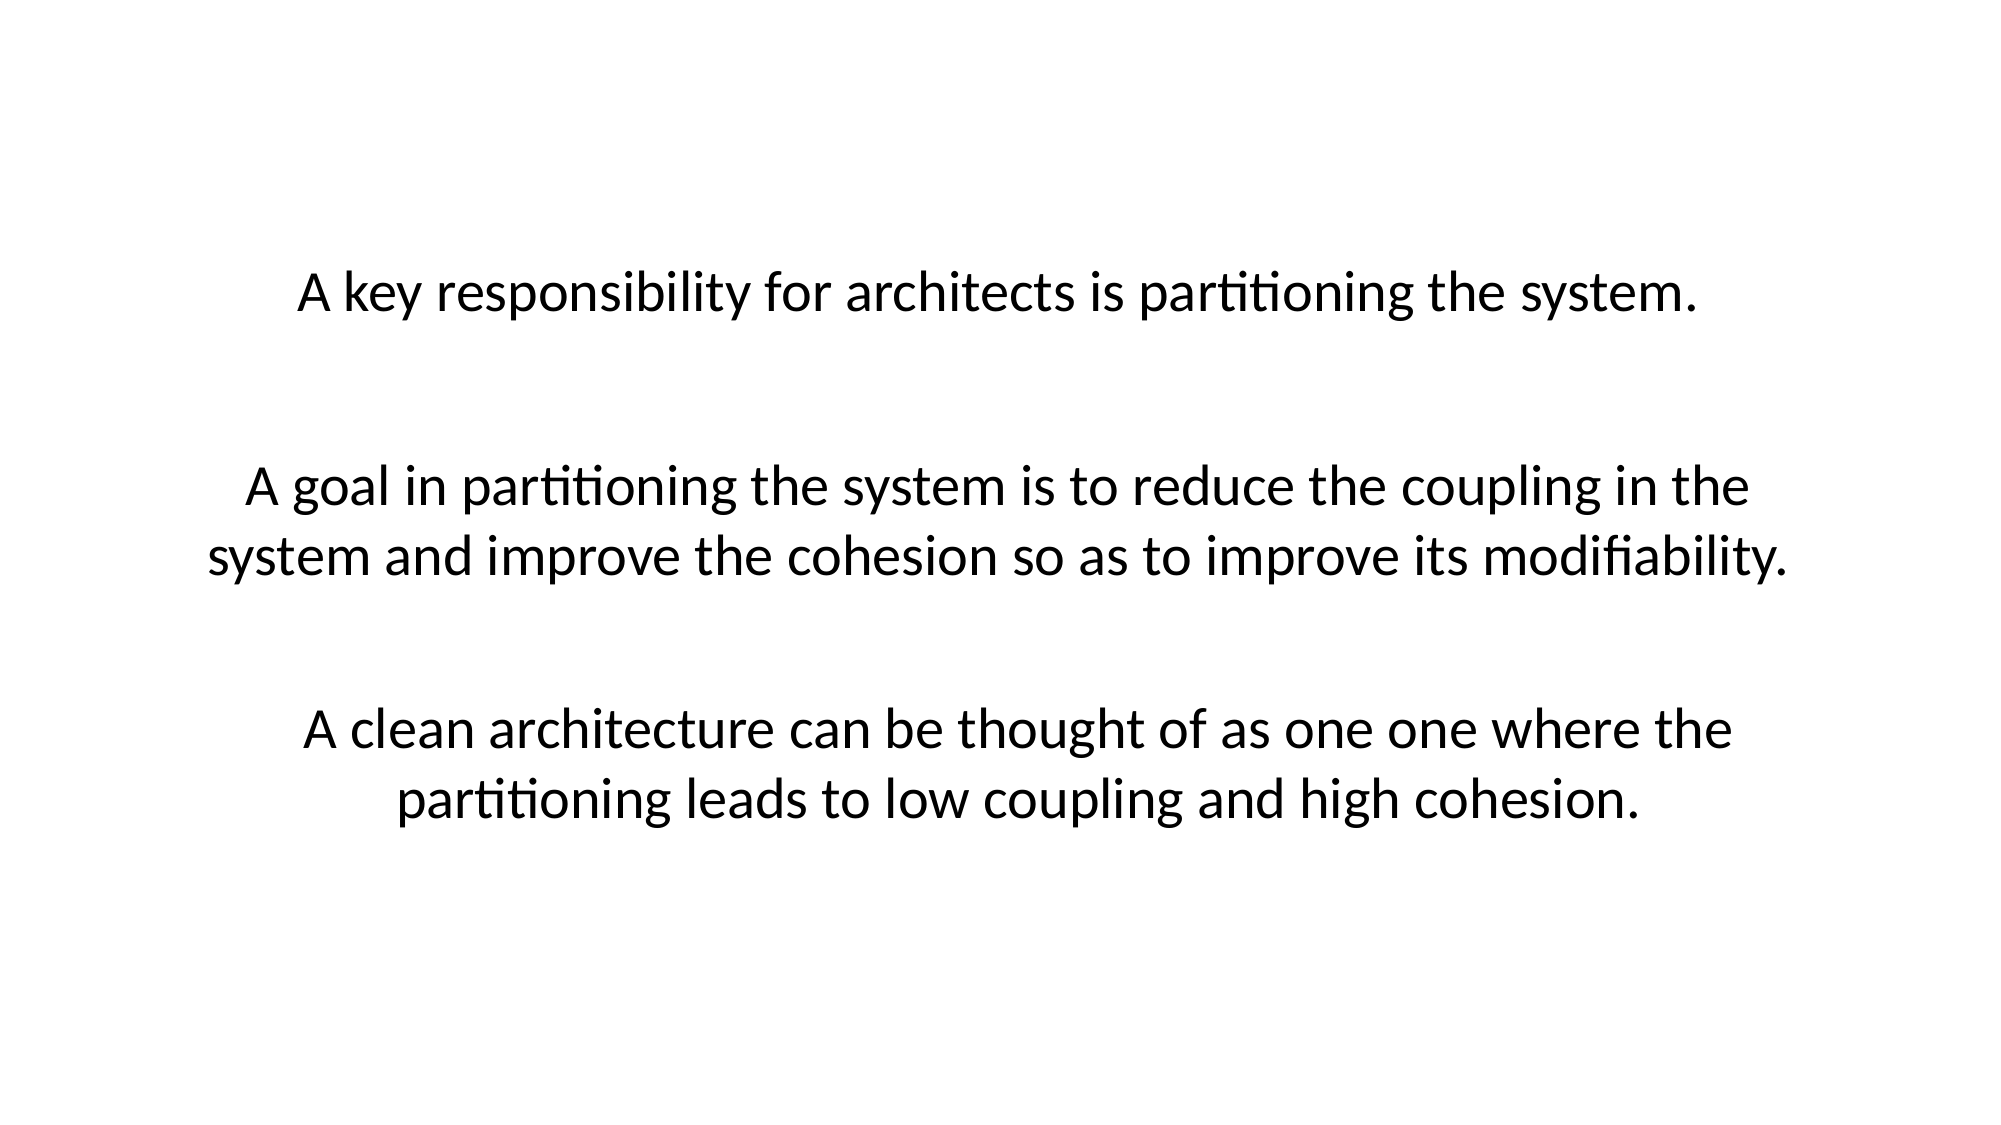

A key responsibility for architects is partitioning the system.
A goal in partitioning the system is to reduce the coupling in the system and improve the cohesion so as to improve its modifiability.
A clean architecture can be thought of as one one where the partitioning leads to low coupling and high cohesion.